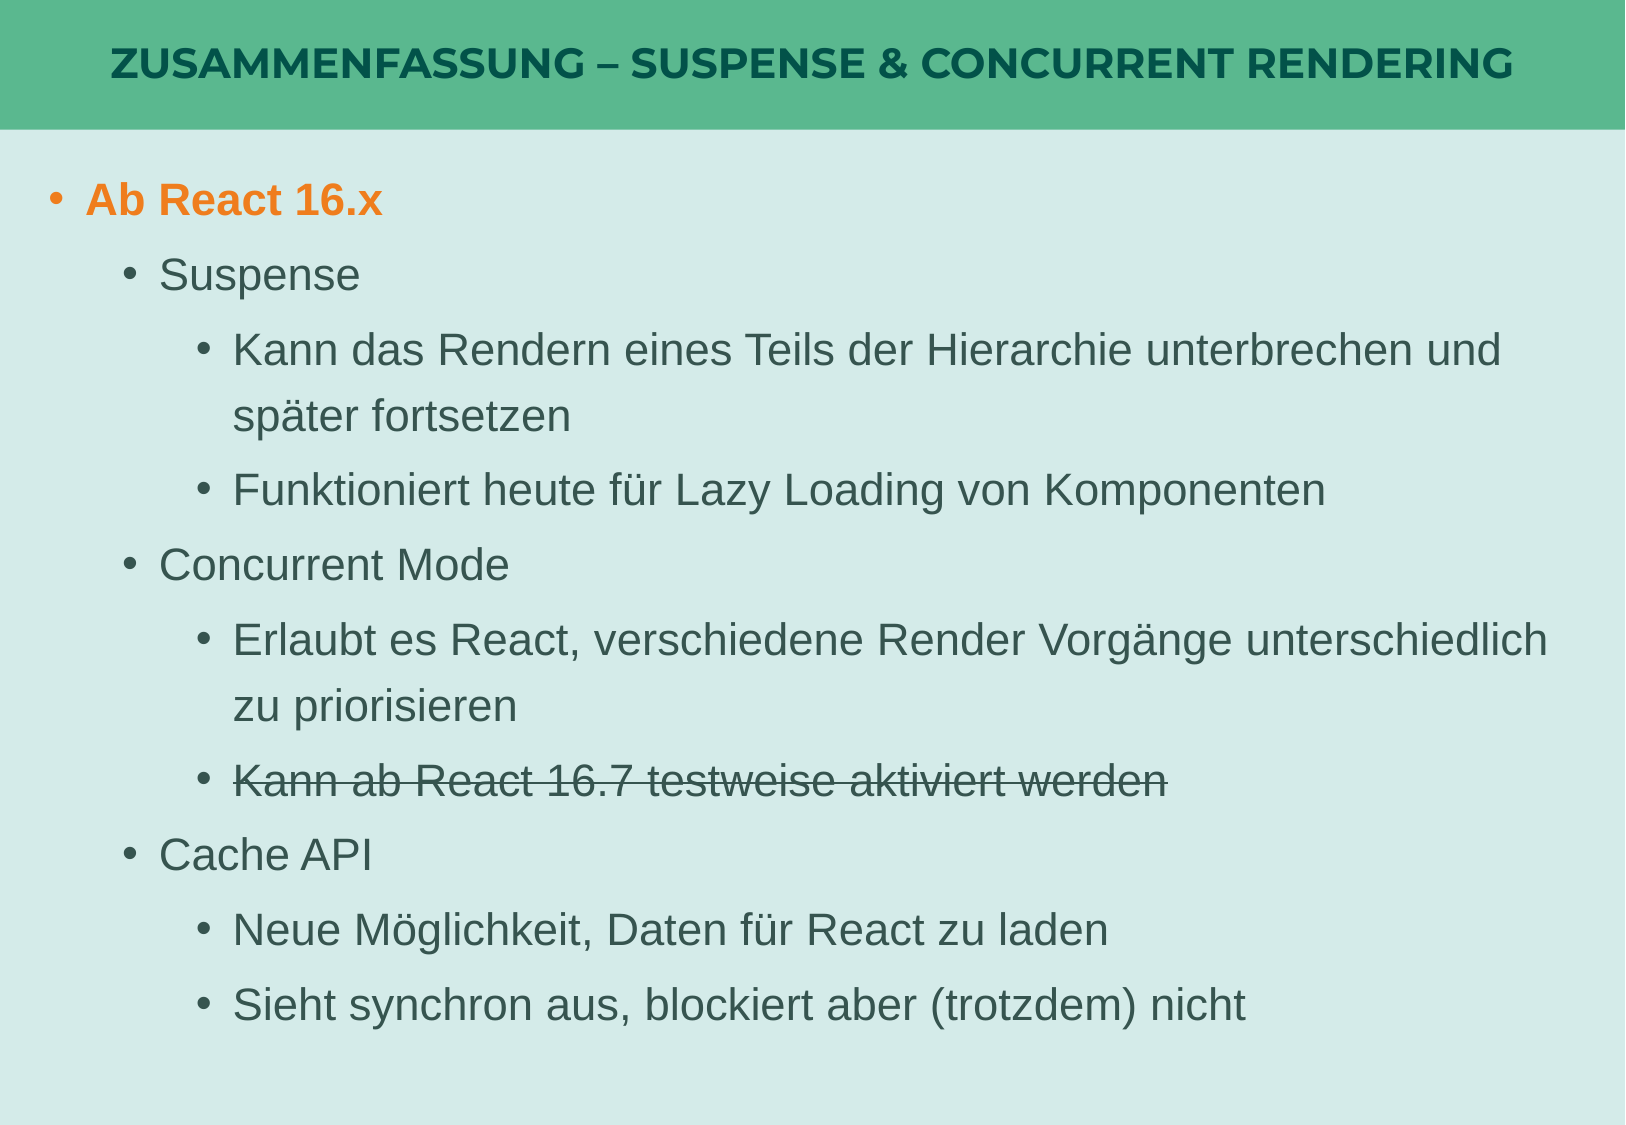

# Zusammenfassung – Suspense & Concurrent Rendering
Ab React 16.x
Suspense
Kann das Rendern eines Teils der Hierarchie unterbrechen und später fortsetzen
Funktioniert heute für Lazy Loading von Komponenten
Concurrent Mode
Erlaubt es React, verschiedene Render Vorgänge unterschiedlich zu priorisieren
Kann ab React 16.7 testweise aktiviert werden
Cache API
Neue Möglichkeit, Daten für React zu laden
Sieht synchron aus, blockiert aber (trotzdem) nicht